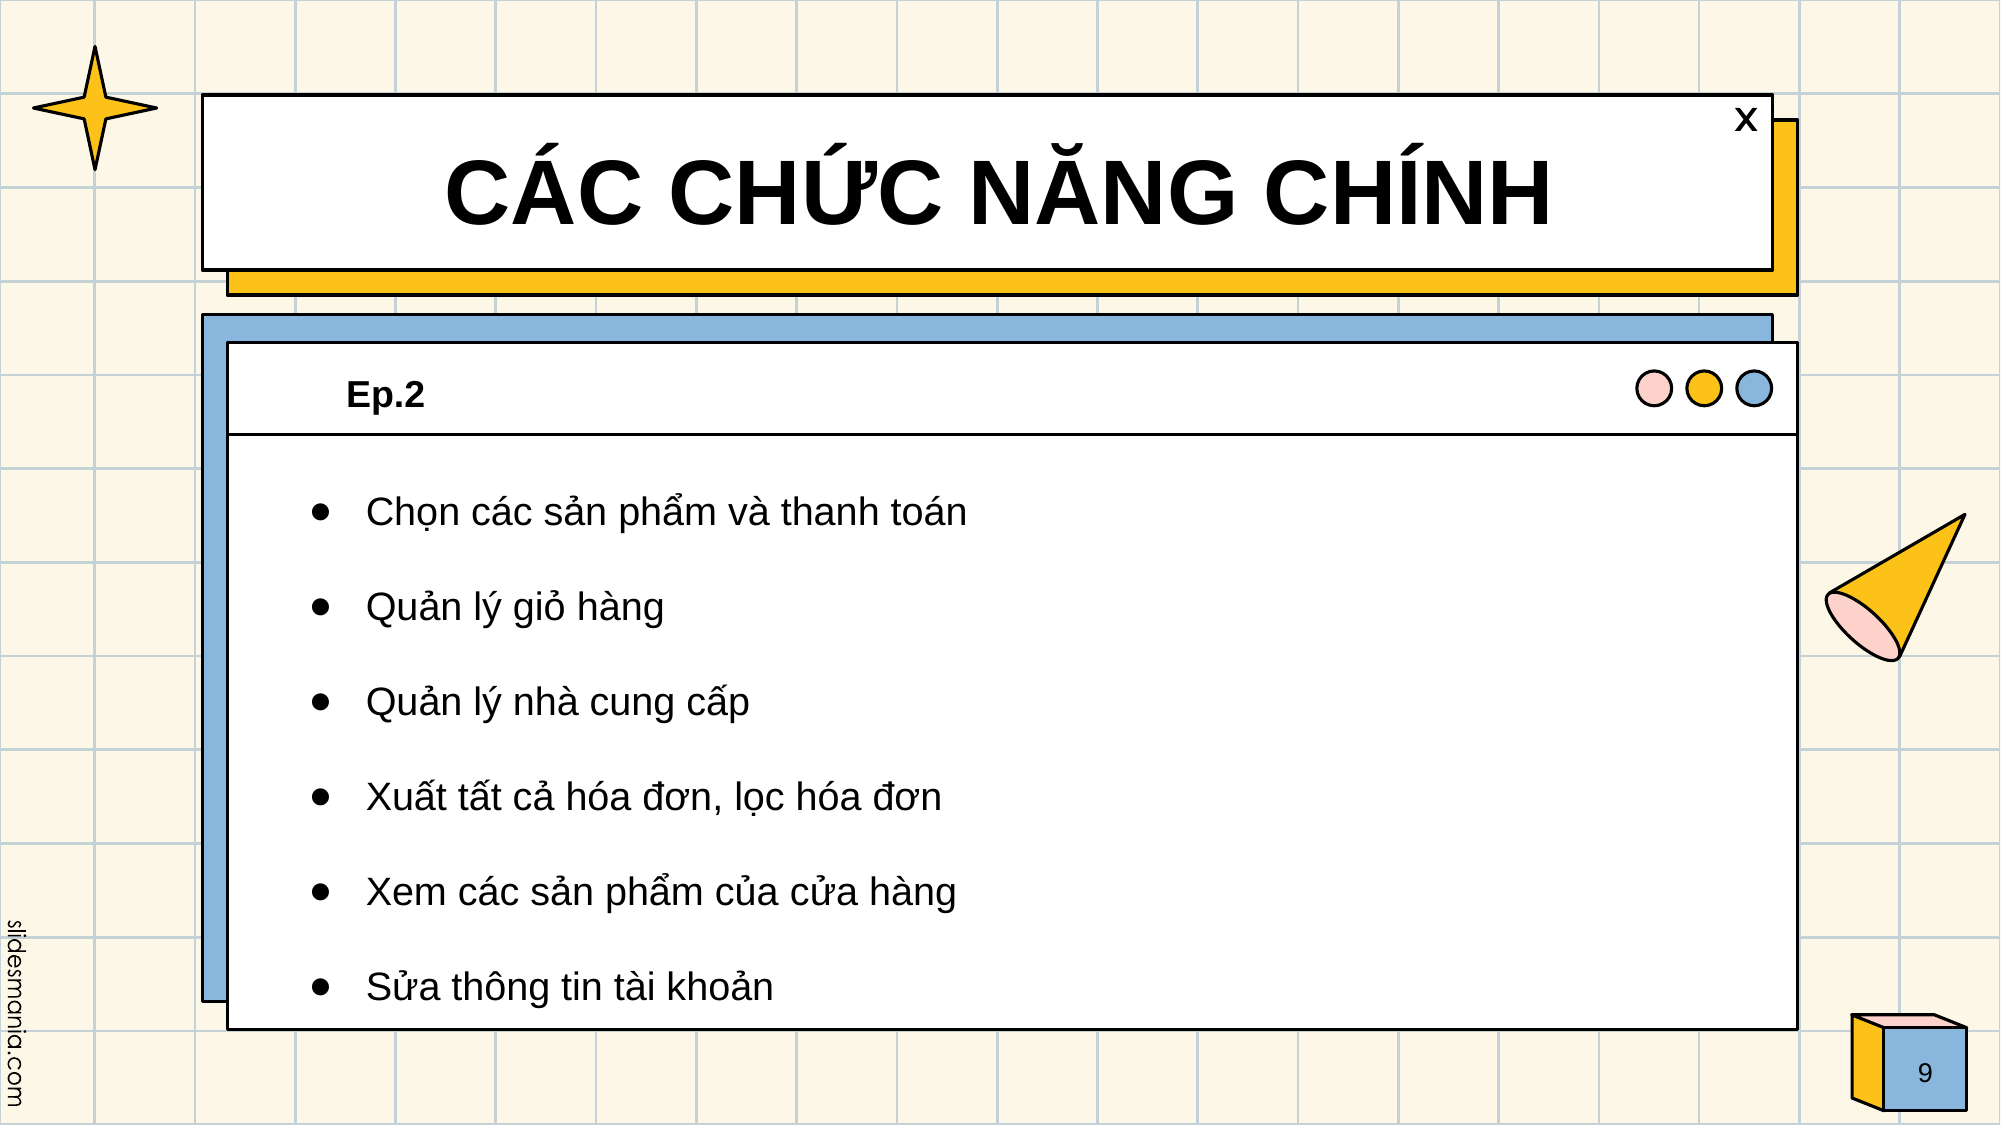

# CÁC CHỨC NĂNG CHÍNH
Ep.2
Chọn các sản phẩm và thanh toán
Quản lý giỏ hàng
Quản lý nhà cung cấp
Xuất tất cả hóa đơn, lọc hóa đơn
Xem các sản phẩm của cửa hàng
Sửa thông tin tài khoản
9